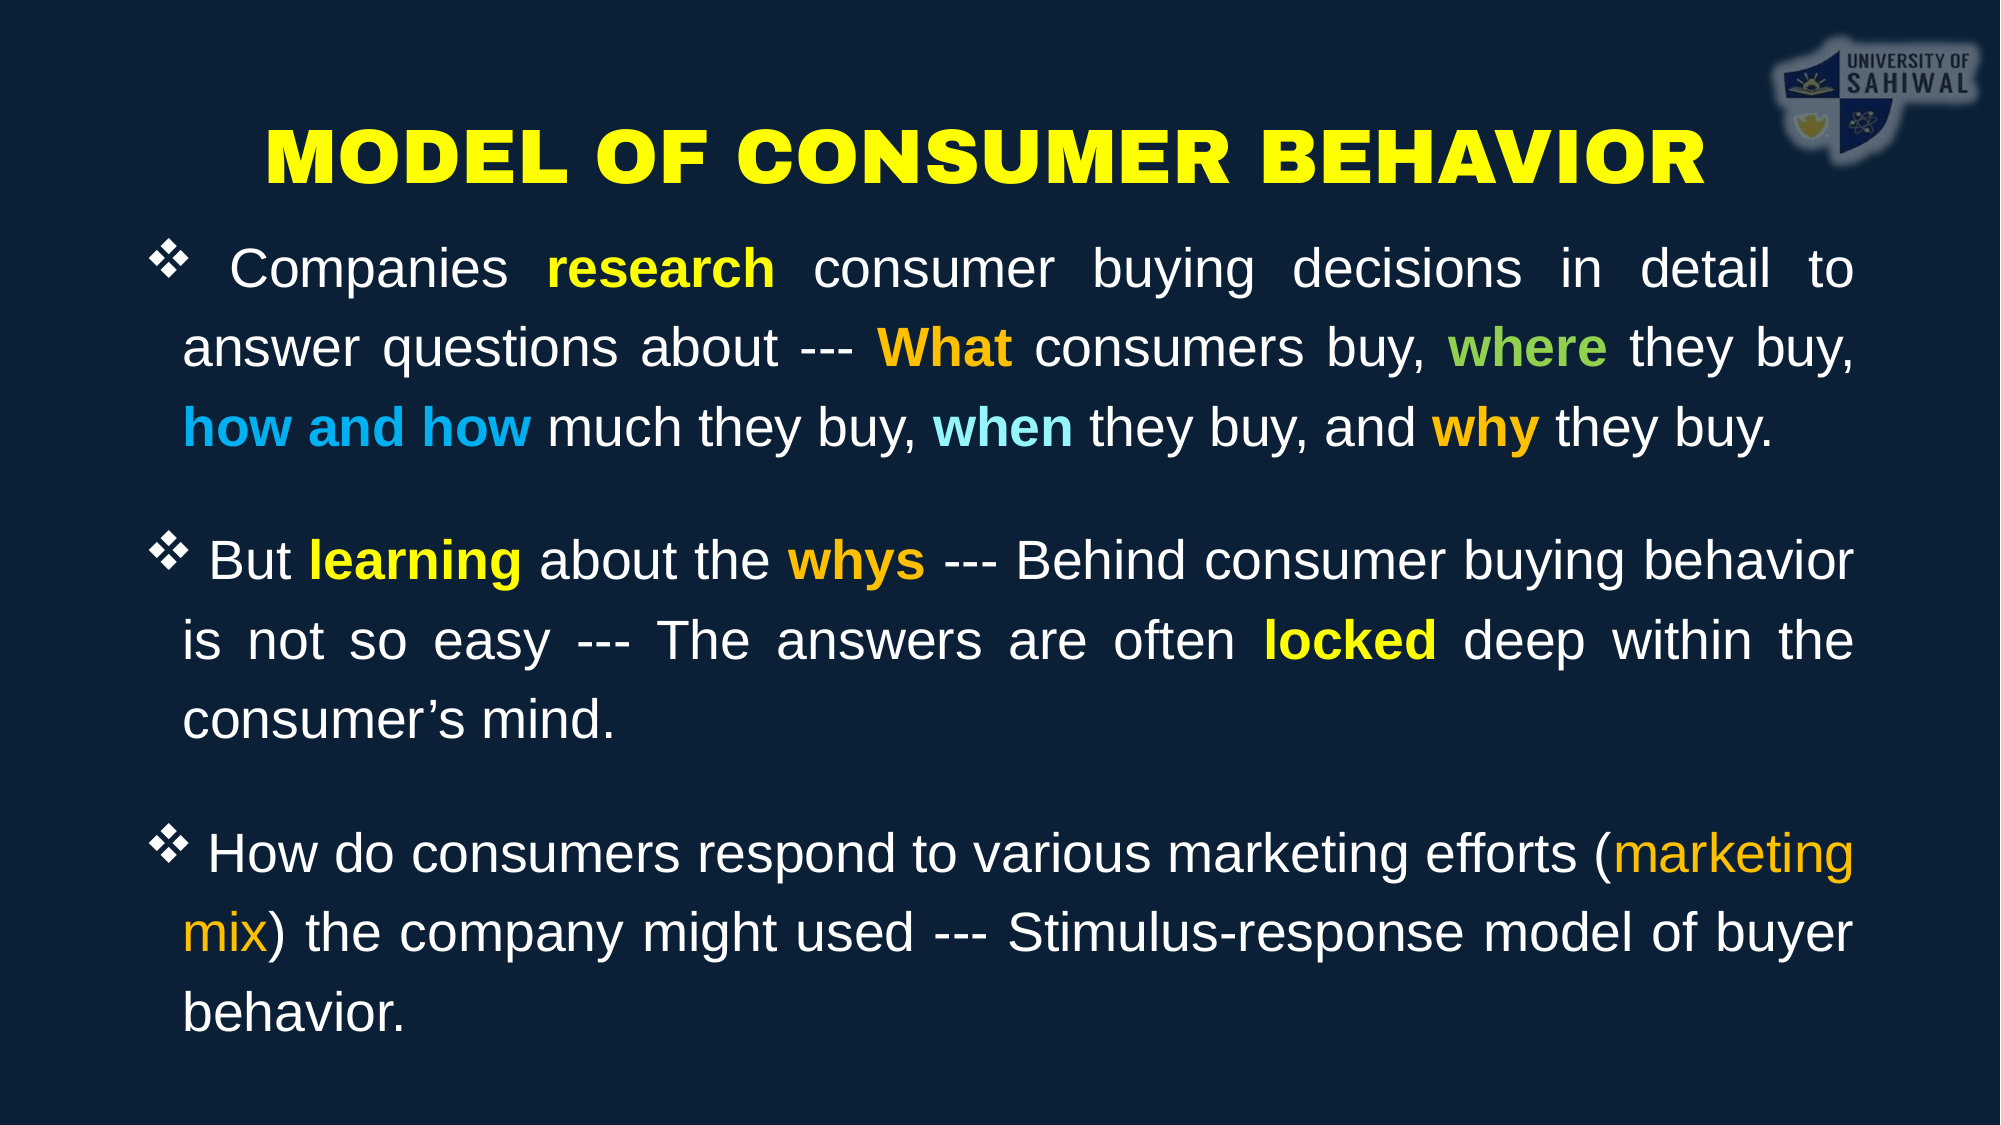

MODEL OF CONSUMER BEHAVIOR
 Companies research consumer buying decisions in detail to answer questions about --- What consumers buy, where they buy, how and how much they buy, when they buy, and why they buy.

 But learning about the whys --- Behind consumer buying behavior is not so easy --- The answers are often locked deep within the consumer’s mind.

 How do consumers respond to various marketing efforts (marketing mix) the company might used --- Stimulus-response model of buyer behavior.